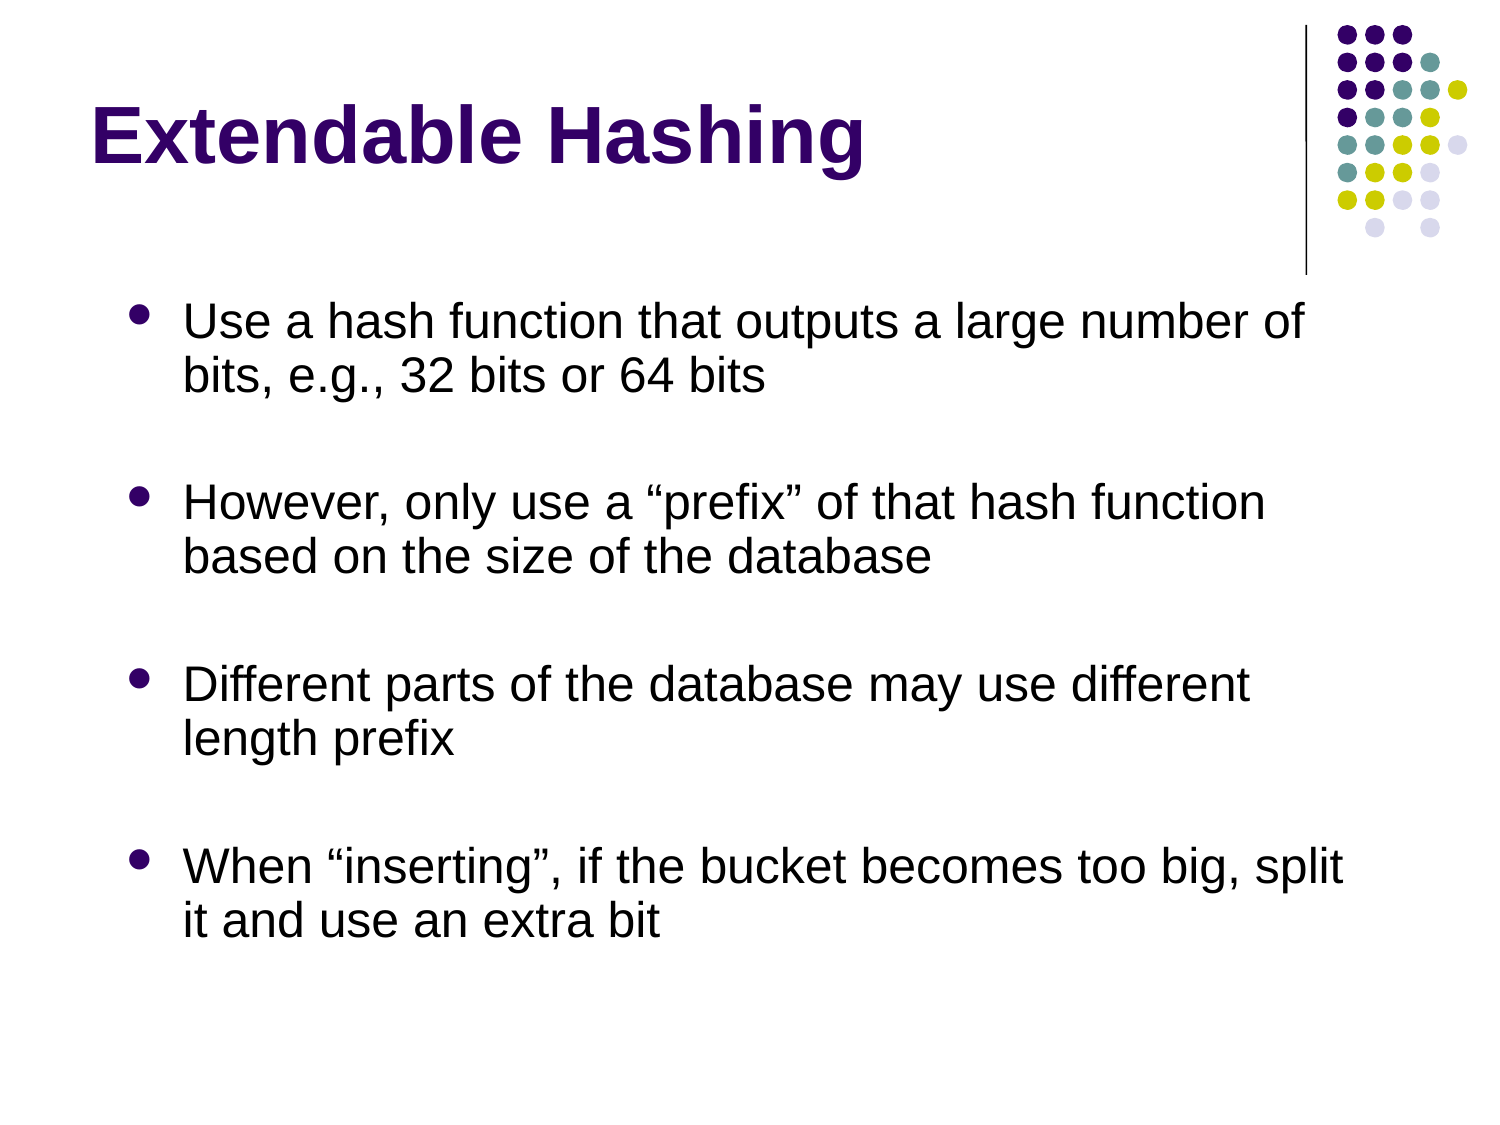

# Extendable Hashing
Use a hash function that outputs a large number of bits, e.g., 32 bits or 64 bits

However, only use a “prefix” of that hash function based on the size of the database

Different parts of the database may use different length prefix

When “inserting”, if the bucket becomes too big, split it and use an extra bit